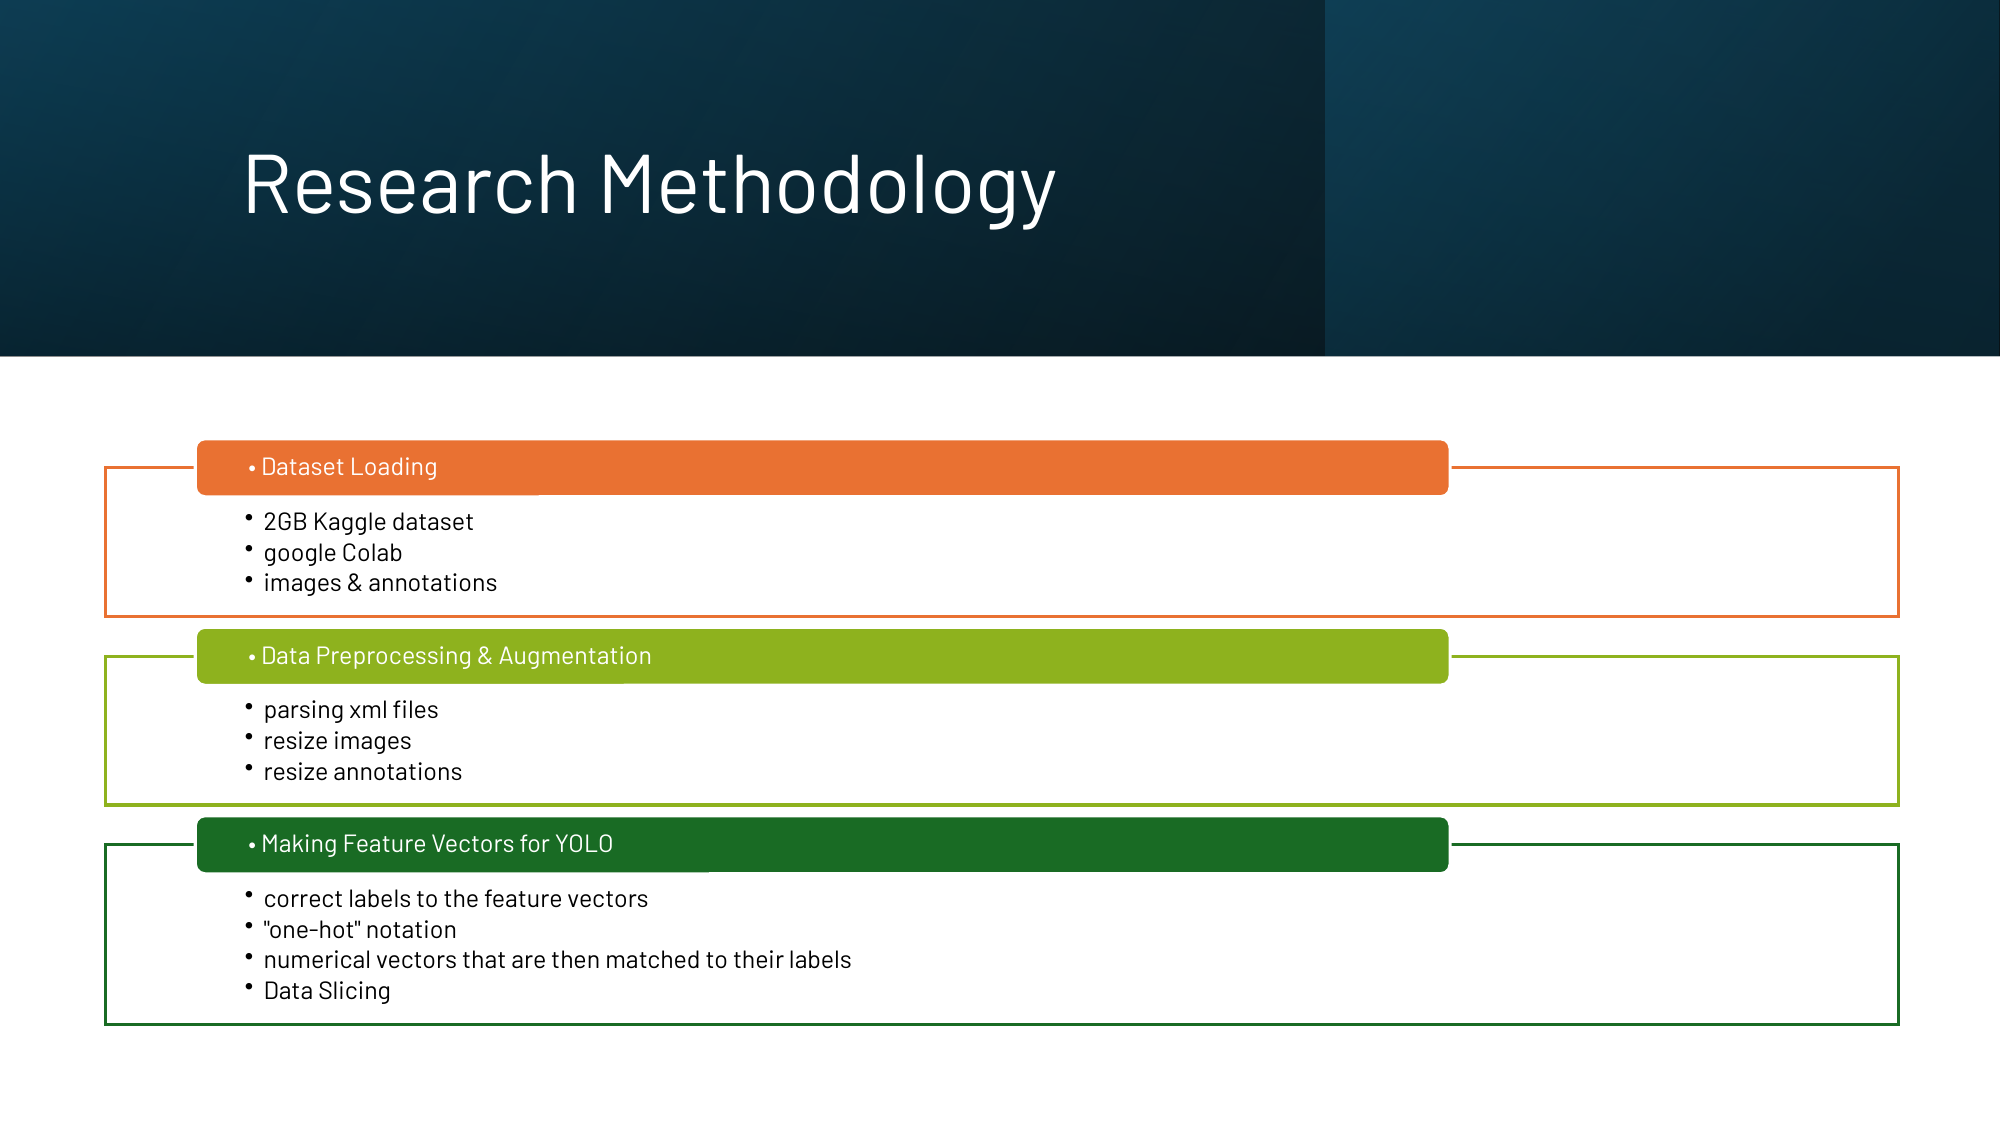

# Research Methodology
2GB Kaggle dataset
google Colab
images & annotations
• Dataset Loading
parsing xml files
resize images
resize annotations
• Data Preprocessing & Augmentation
correct labels to the feature vectors
"one-hot" notation
numerical vectors that are then matched to their labels
Data Slicing
• Making Feature Vectors for YOLO